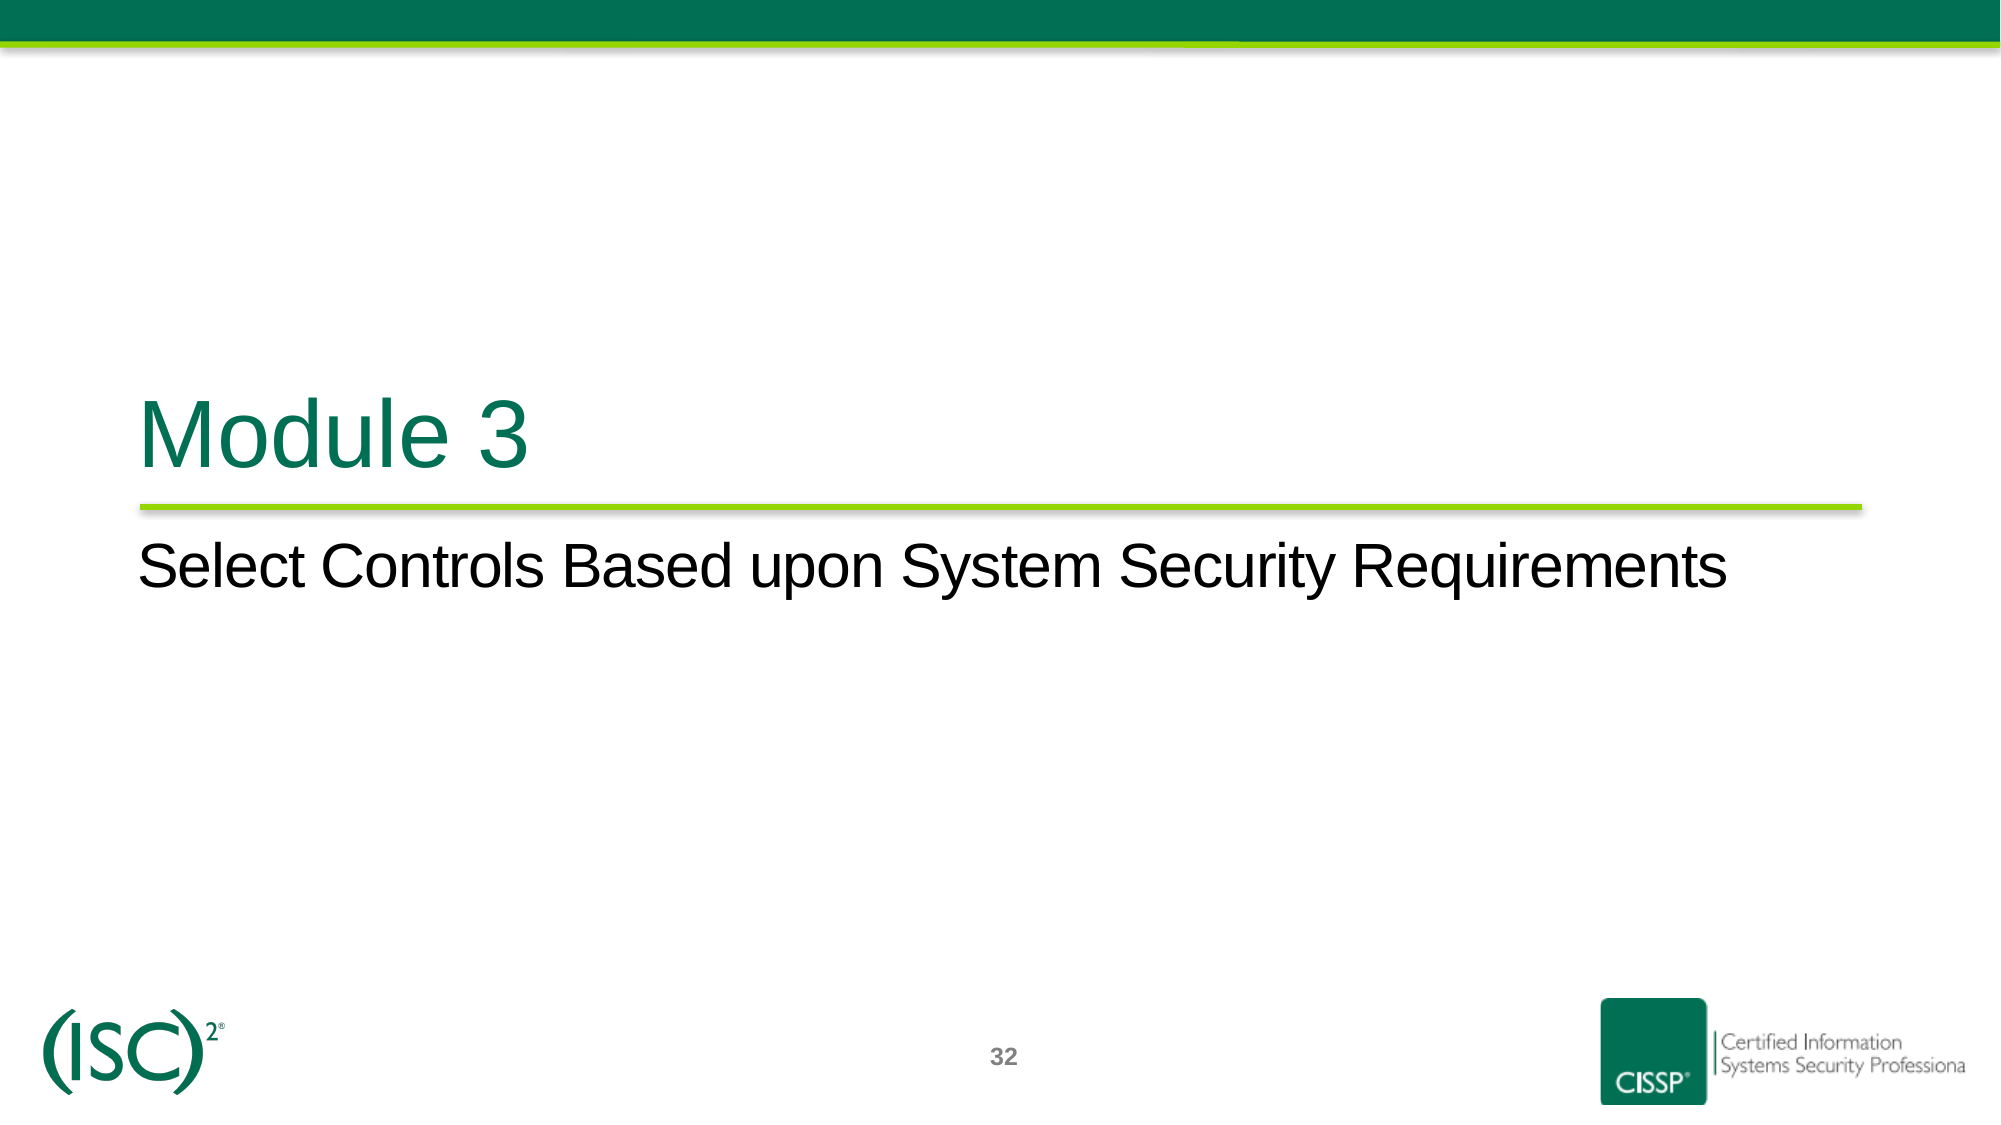

Module 3
# Select Controls Based upon System Security Requirements